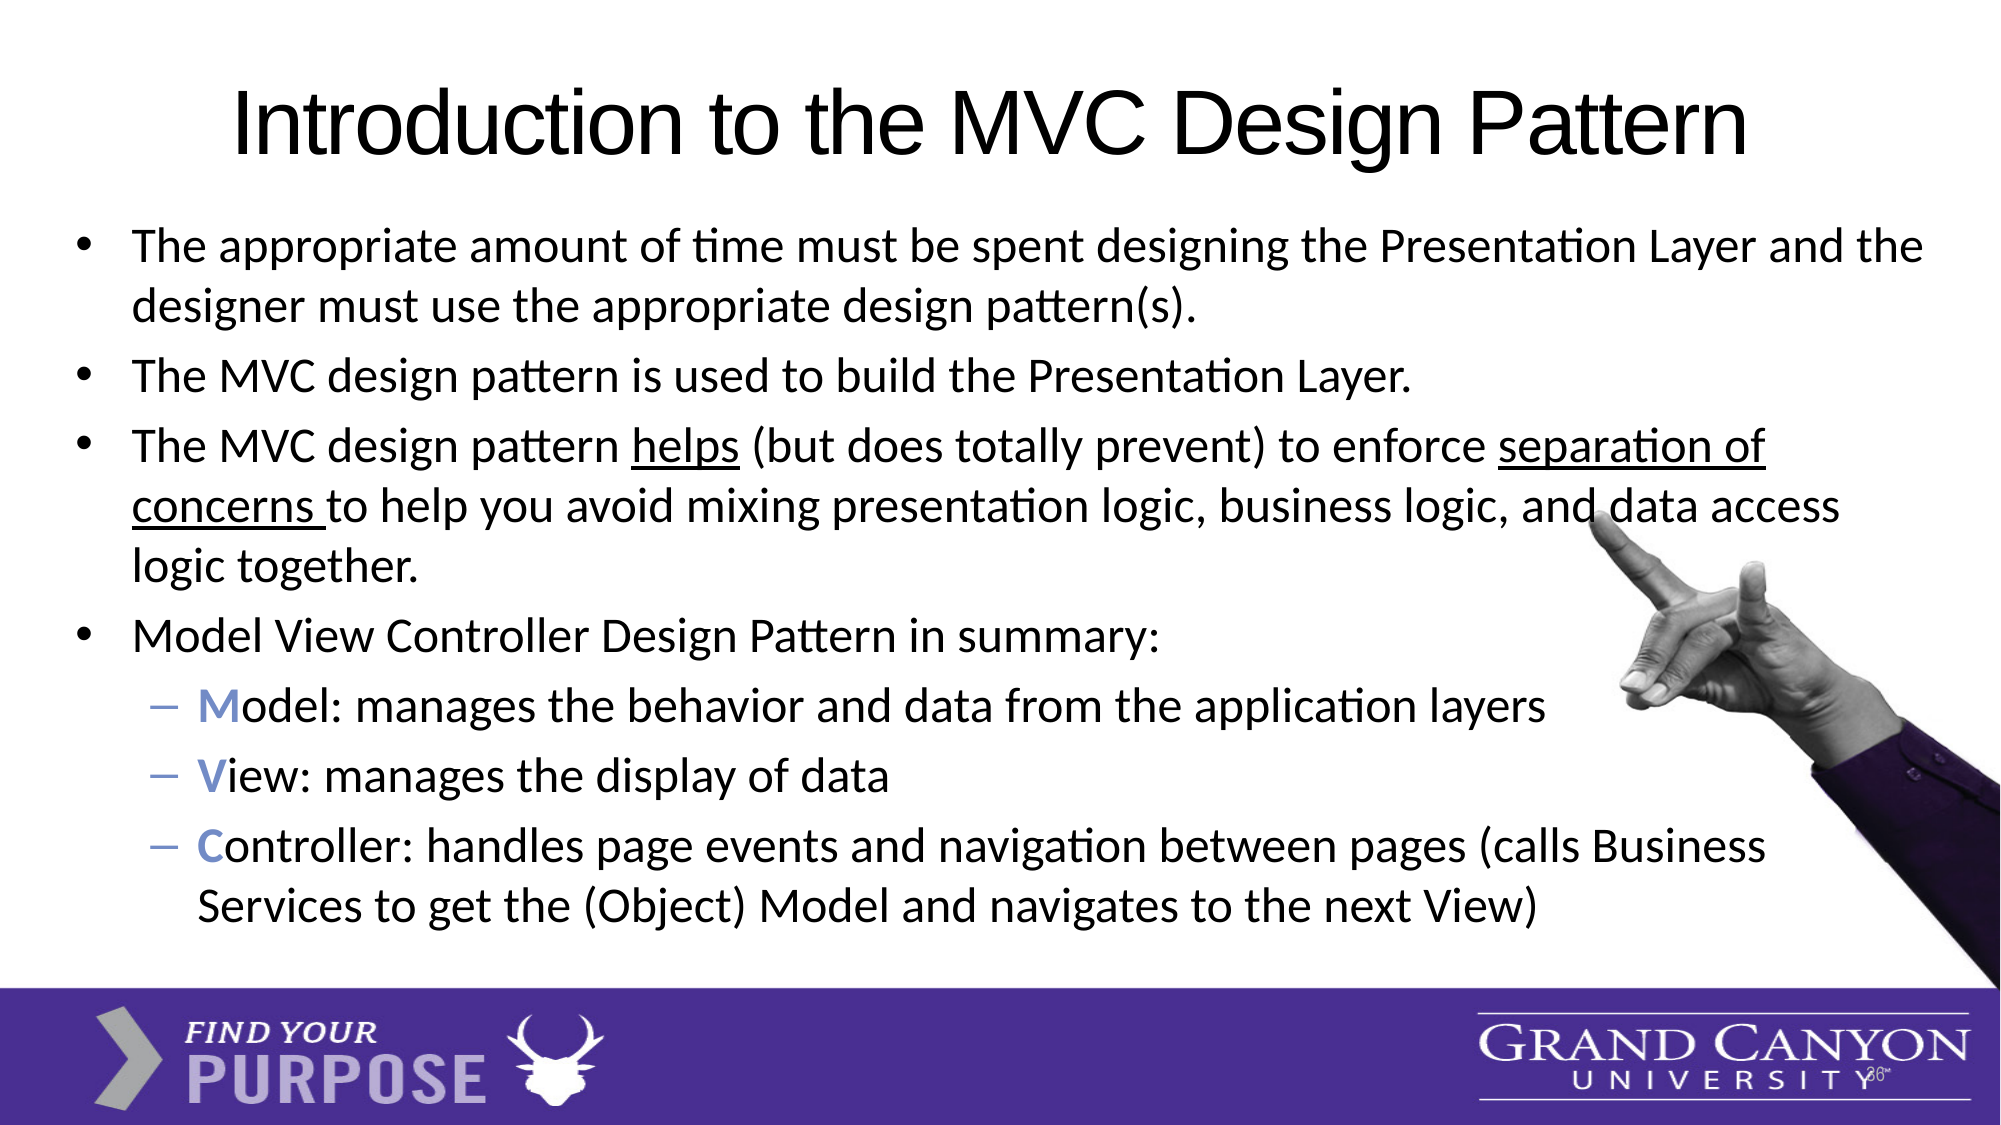

# Introduction to the MVC Design Pattern
The appropriate amount of time must be spent designing the Presentation Layer and the designer must use the appropriate design pattern(s).
The MVC design pattern is used to build the Presentation Layer.
The MVC design pattern helps (but does totally prevent) to enforce separation of concerns to help you avoid mixing presentation logic, business logic, and data access logic together.
Model View Controller Design Pattern in summary:
Model: manages the behavior and data from the application layers
View: manages the display of data
Controller: handles page events and navigation between pages (calls Business Services to get the (Object) Model and navigates to the next View)

36